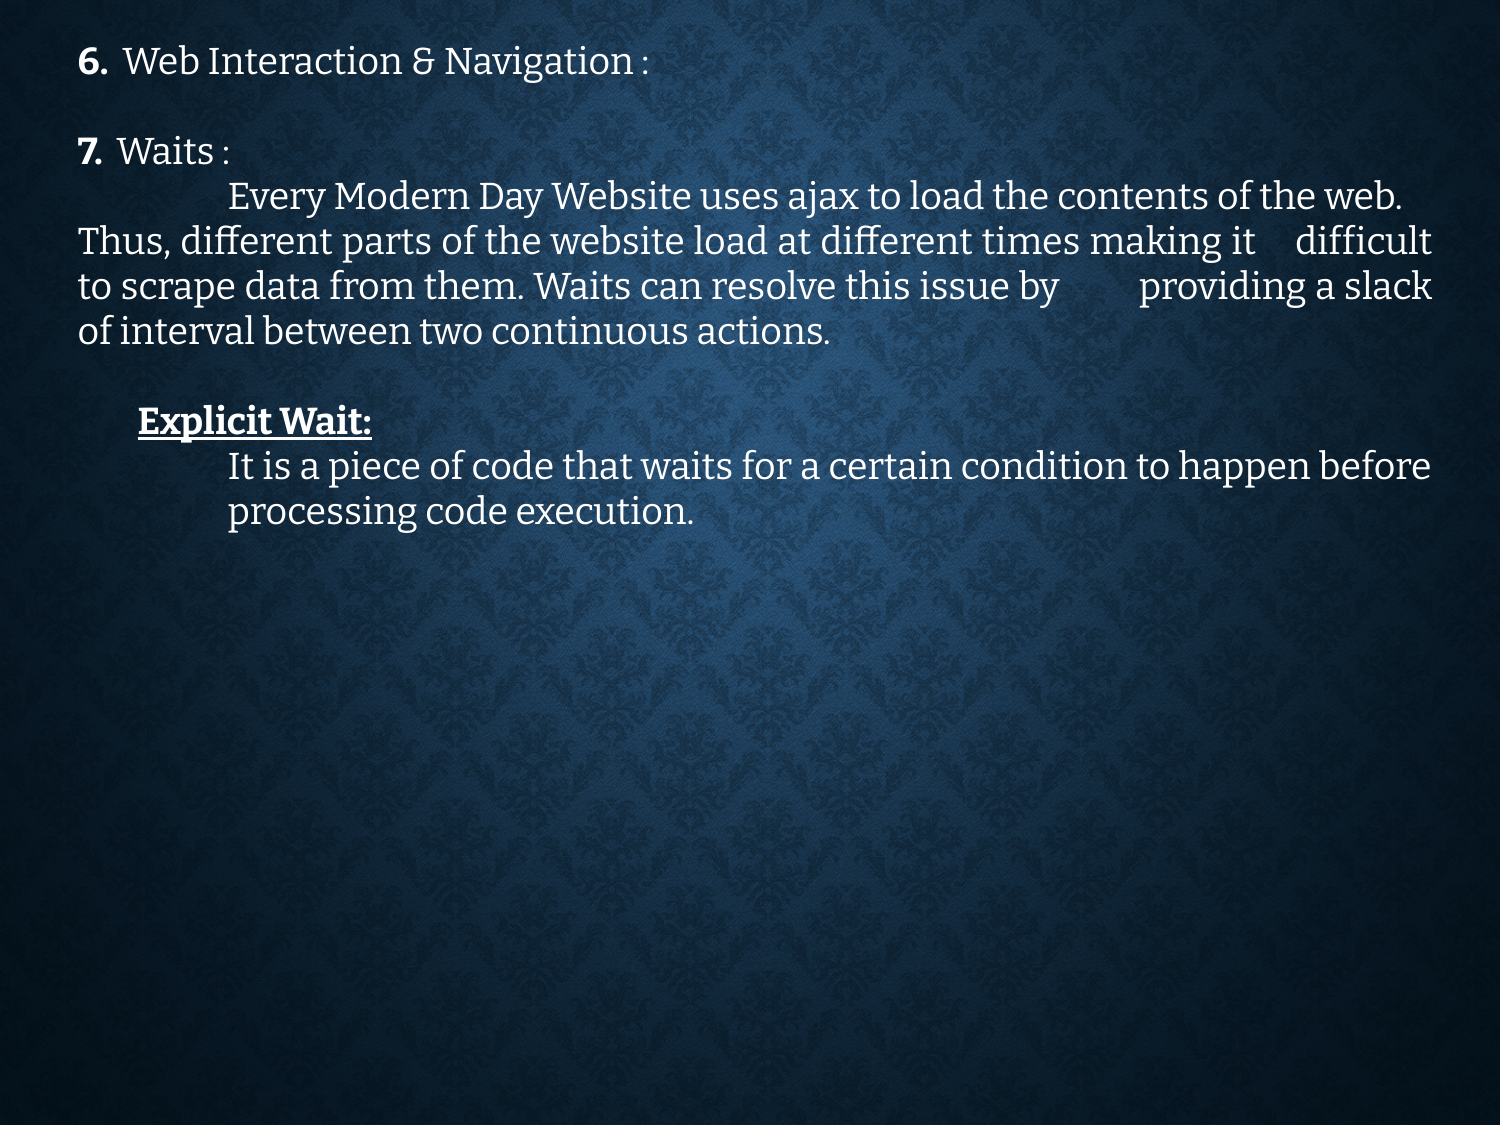

6.  Web Interaction & Navigation :

7.  Waits :
	Every Modern Day Website uses ajax to load the contents of the web. 	Thus, different parts of the website load at different times making it 	difficult to scrape data from them. Waits can resolve this issue by 	providing a slack of interval between two continuous actions.

        Explicit Wait:
	It is a piece of code that waits for a certain condition to happen before 	processing code execution.